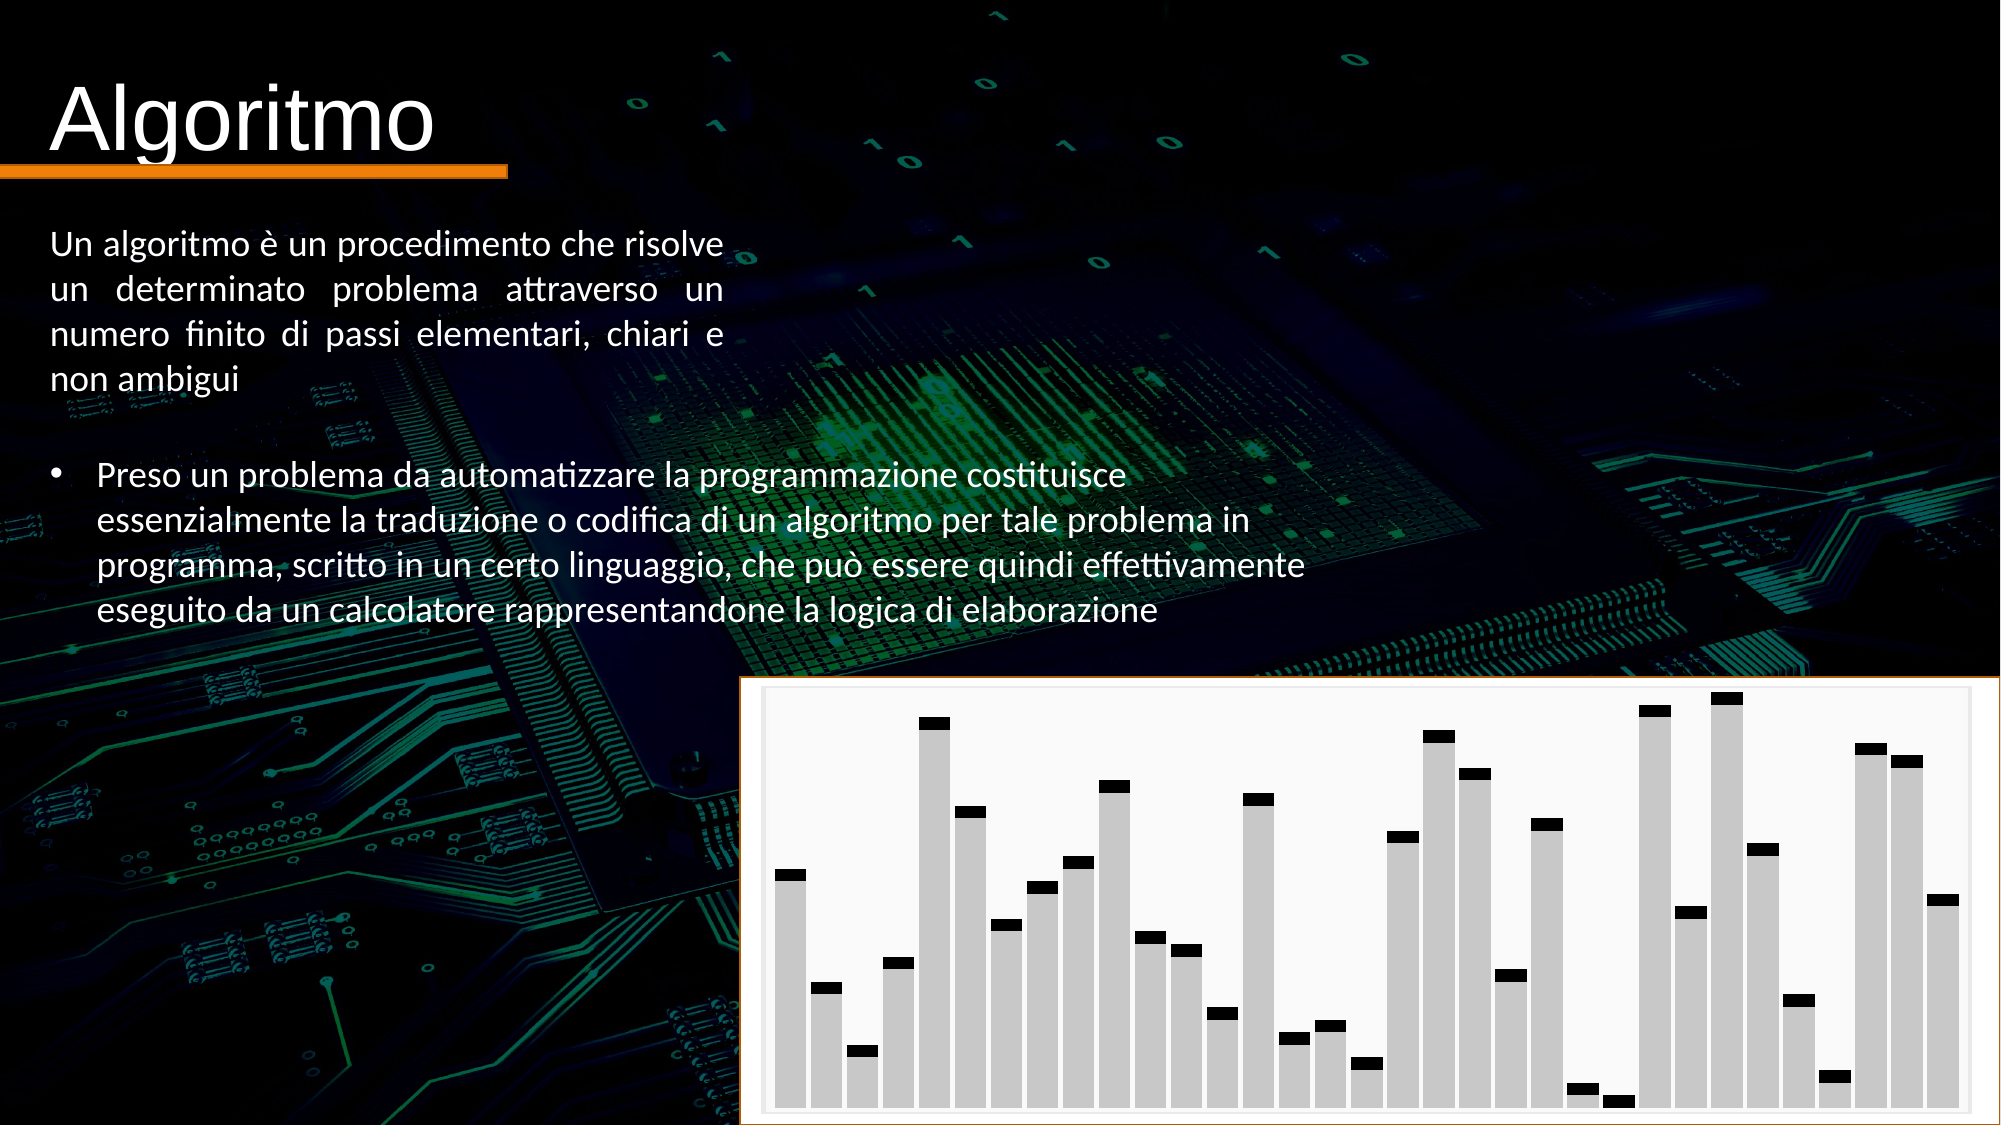

Algoritmo

Un algoritmo è un procedimento che risolve un determinato problema attraverso un numero finito di passi elementari, chiari e non ambigui
Preso un problema da automatizzare la programmazione costituisce essenzialmente la traduzione o codifica di un algoritmo per tale problema in programma, scritto in un certo linguaggio, che può essere quindi effettivamente eseguito da un calcolatore rappresentandone la logica di elaborazione